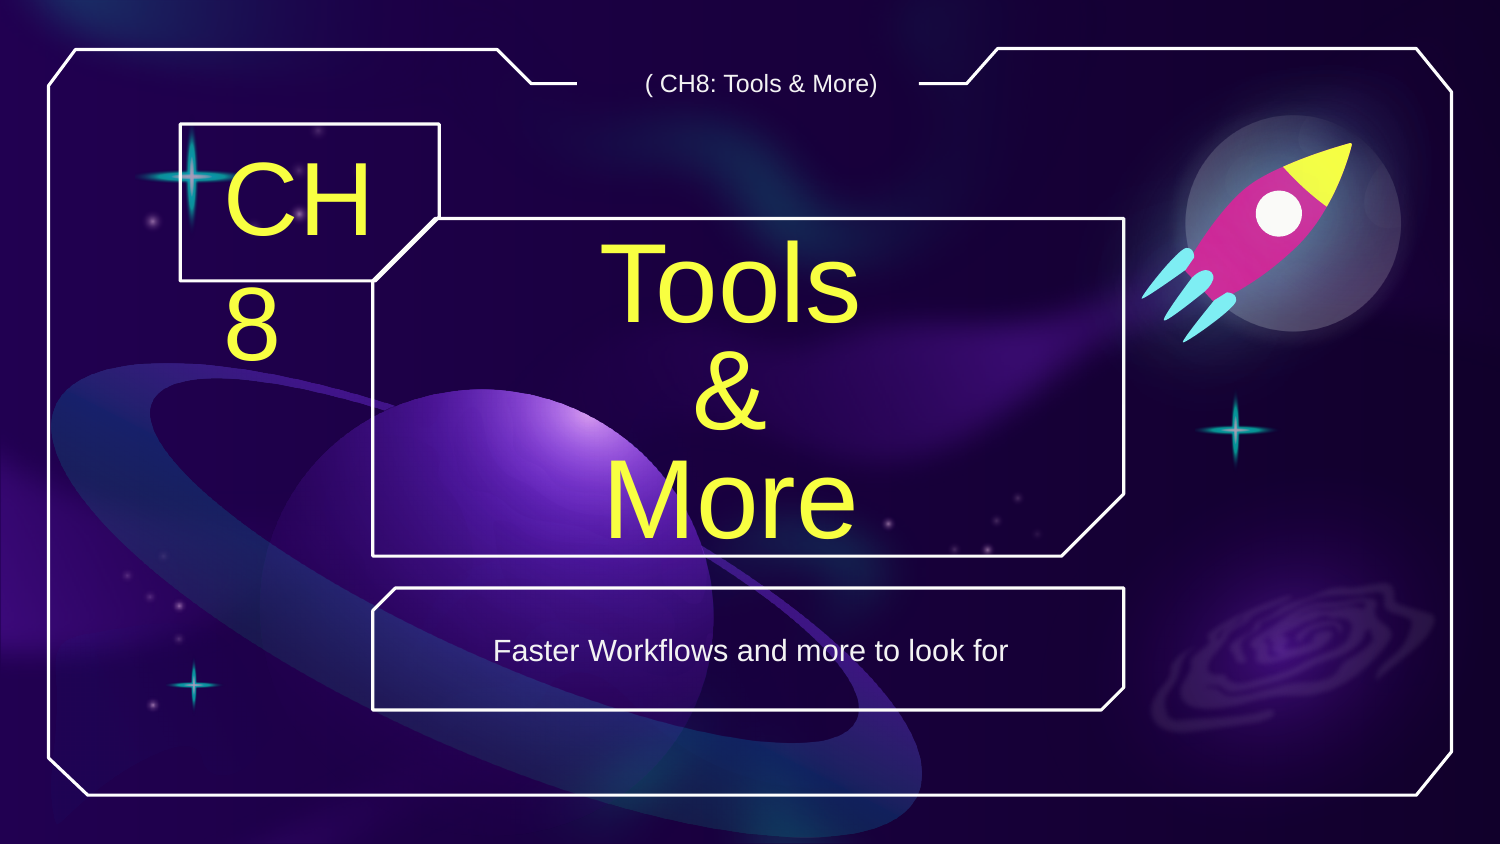

( CH8: Tools & More)

CH8

# Tools & More

Faster Workflows and more to look for